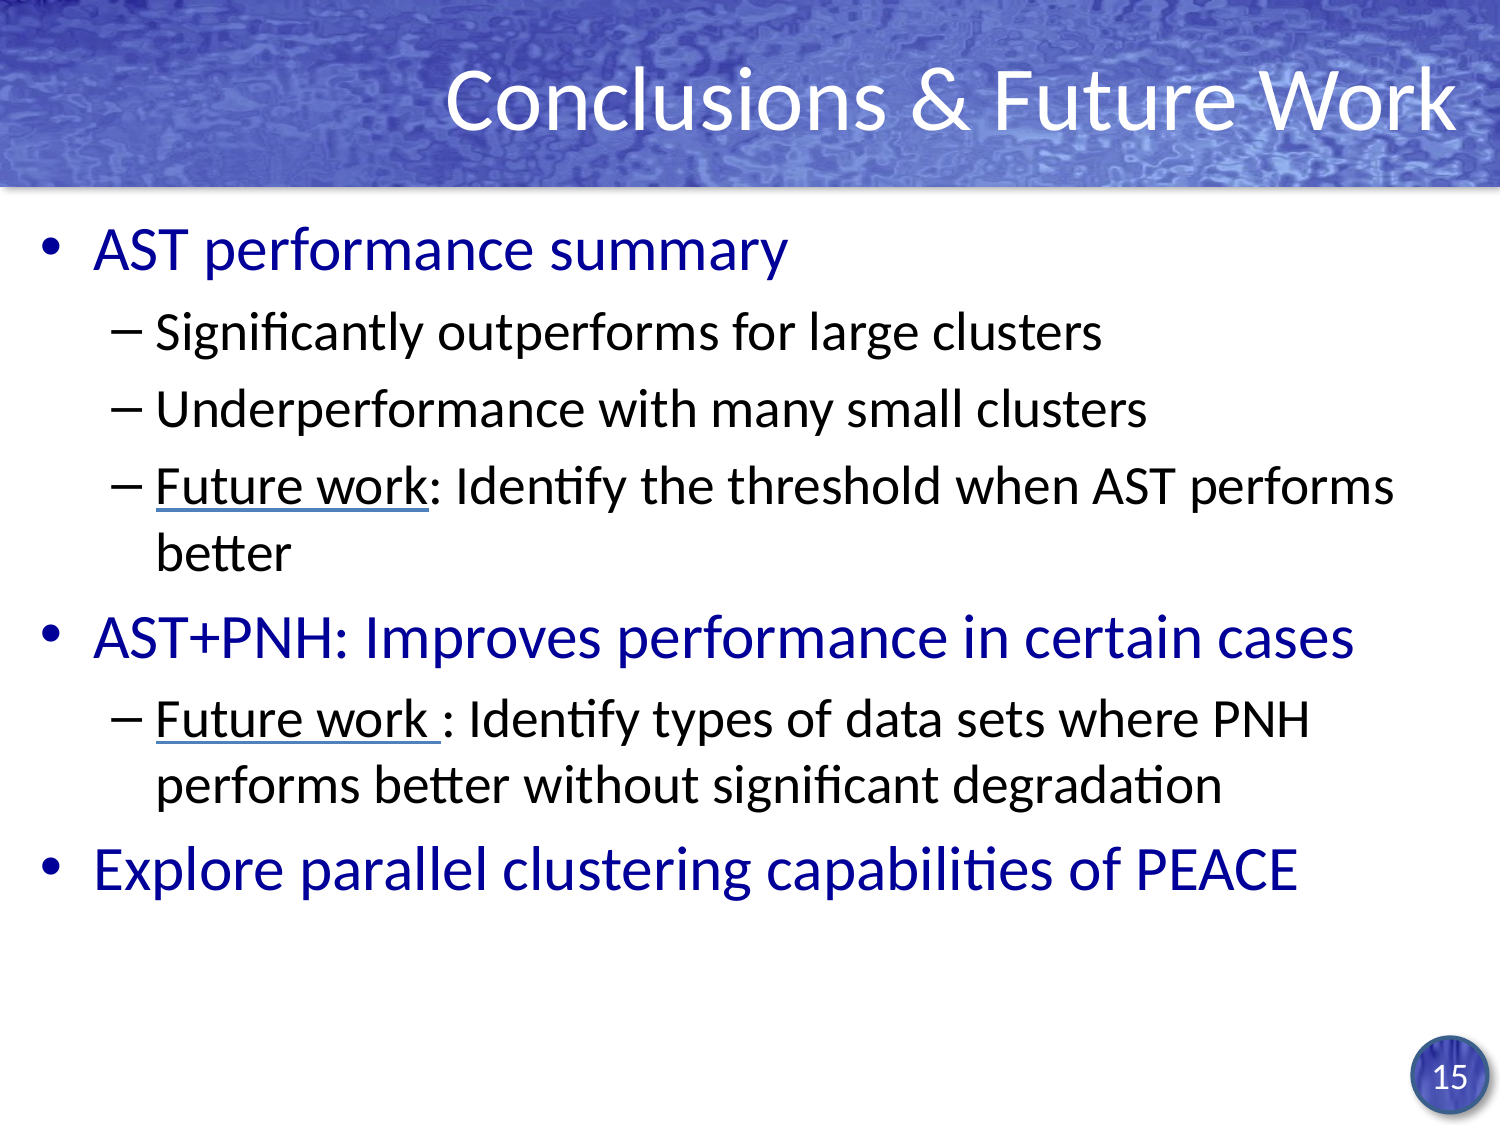

# Conclusions & Future Work
AST performance summary
Significantly outperforms for large clusters
Underperformance with many small clusters
Future work: Identify the threshold when AST performs better
AST+PNH: Improves performance in certain cases
Future work : Identify types of data sets where PNH performs better without significant degradation
Explore parallel clustering capabilities of PEACE